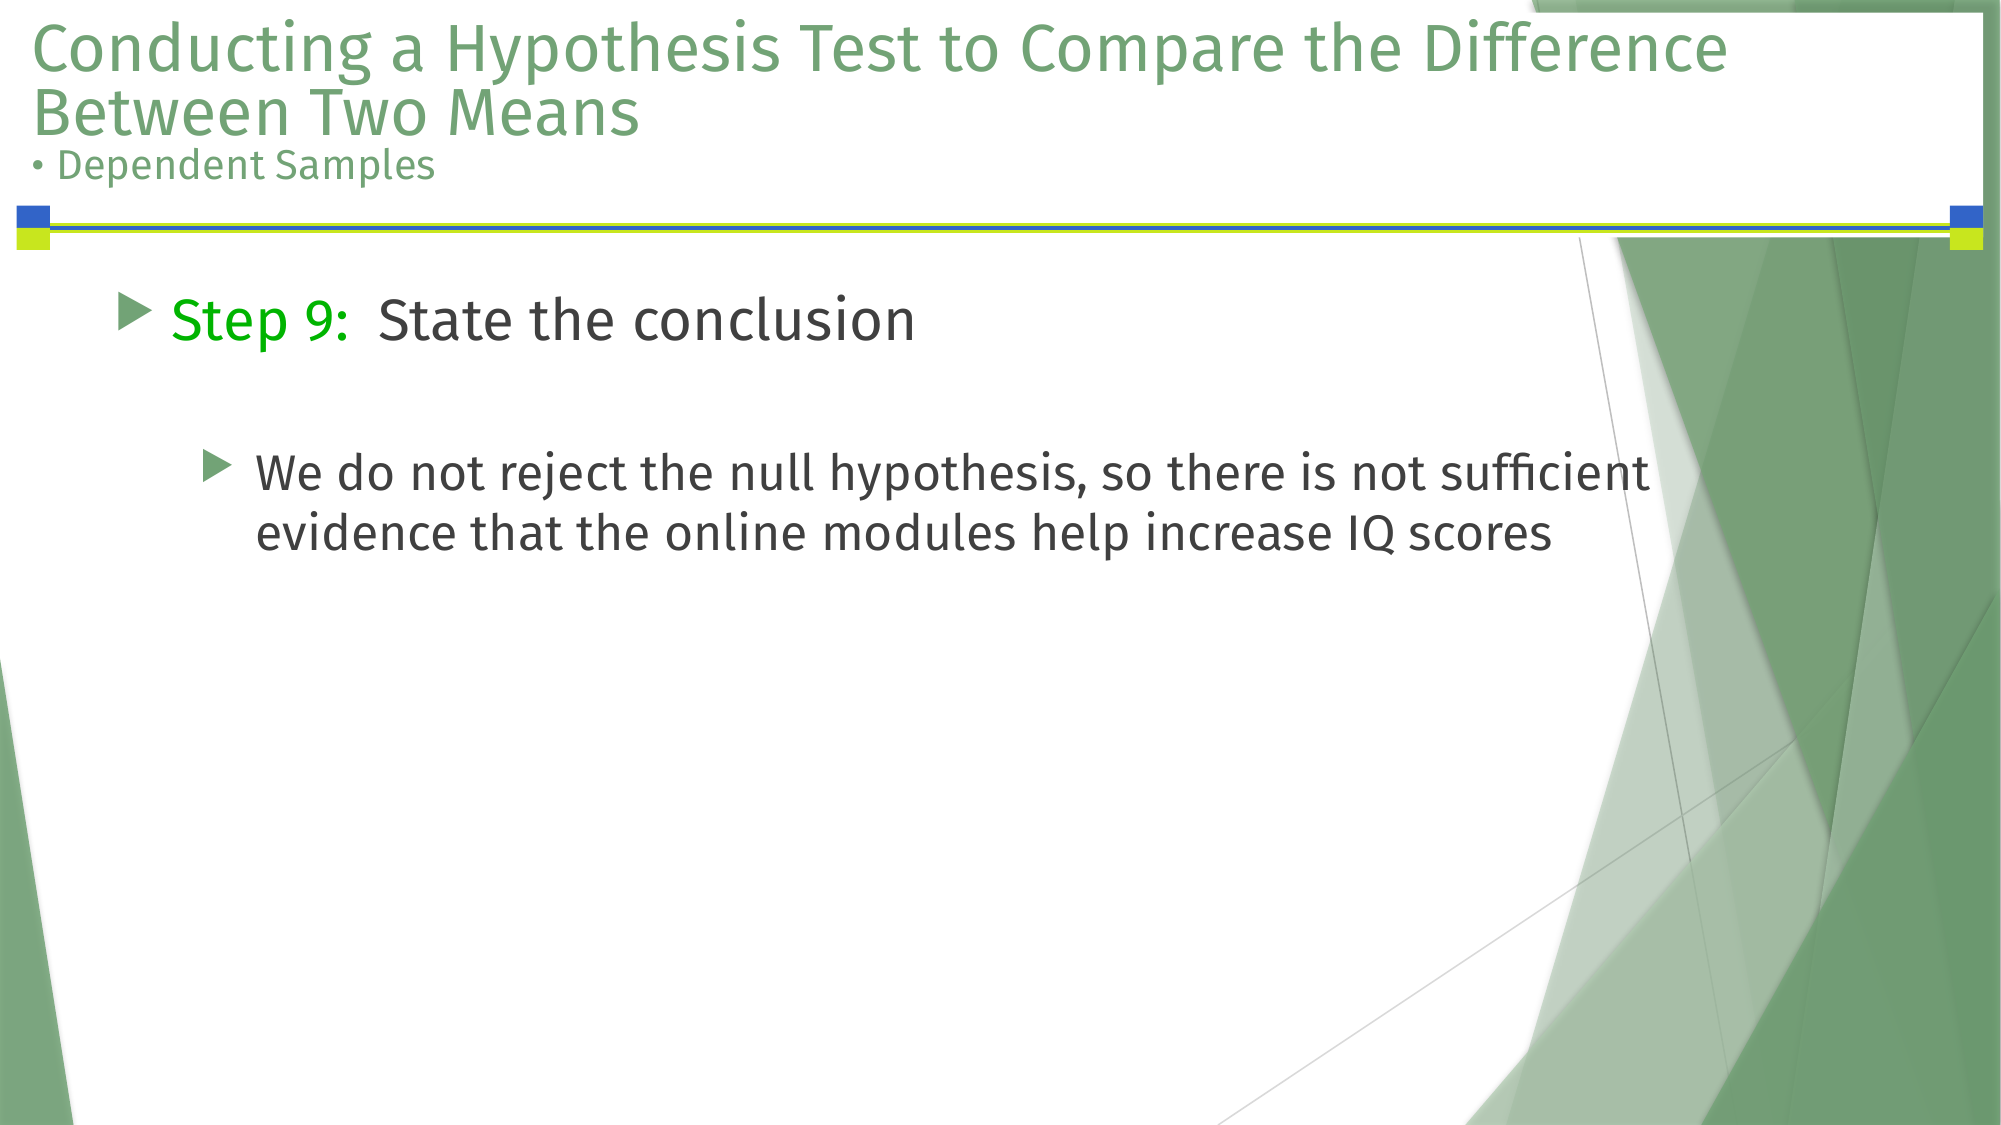

# Conducting a Hypothesis Test to Compare the Difference Between Two Means • Dependent Samples

Step 9:  State the conclusion

We do not reject the null hypothesis, so there is not sufficient evidence that the online modules help increase IQ scores